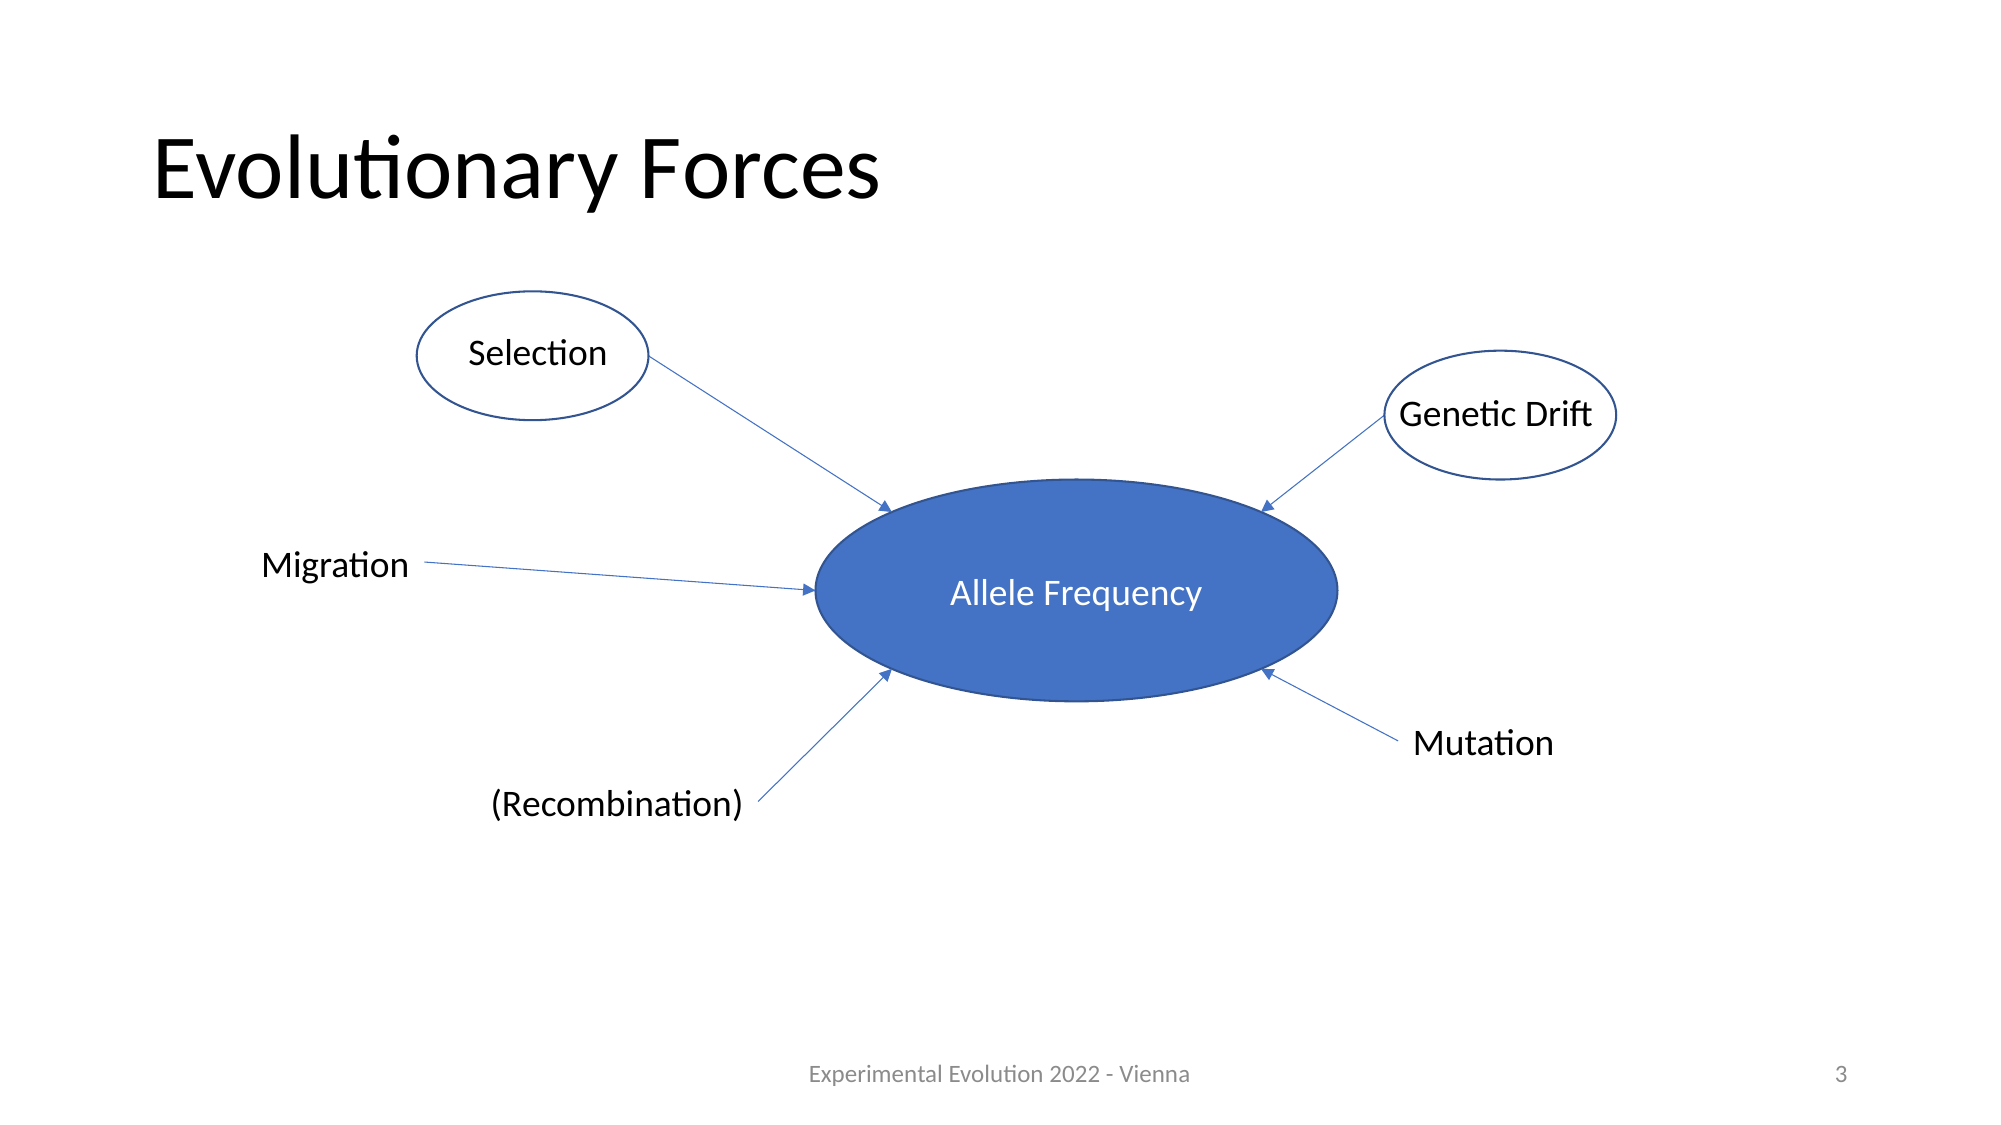

# Evolutionary Forces

Selection

Genetic Drift
Allele Frequency
Migration
Mutation
(Recombination)
Experimental Evolution 2022 - Vienna
3